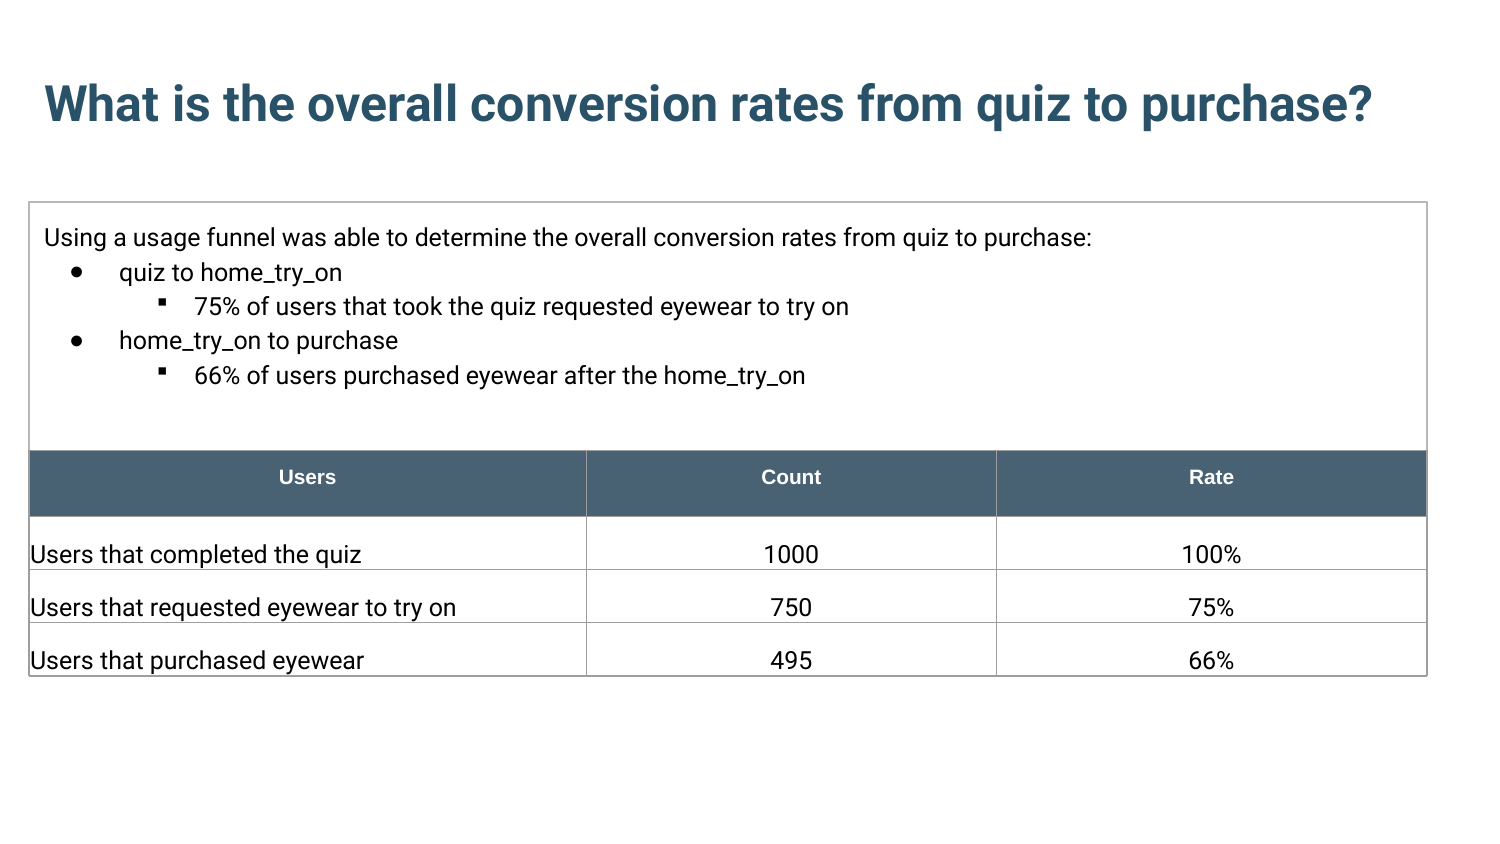

What is the overall conversion rates from quiz to purchase?
Using a usage funnel was able to determine the overall conversion rates from quiz to purchase:
quiz to home_try_on
75% of users that took the quiz requested eyewear to try on
home_try_on to purchase
66% of users purchased eyewear after the home_try_on

| Users | Count | Rate |
| --- | --- | --- |
| Users that completed the quiz | 1000 | 100% |
| Users that requested eyewear to try on | 750 | 75% |
| Users that purchased eyewear | 495 | 66% |